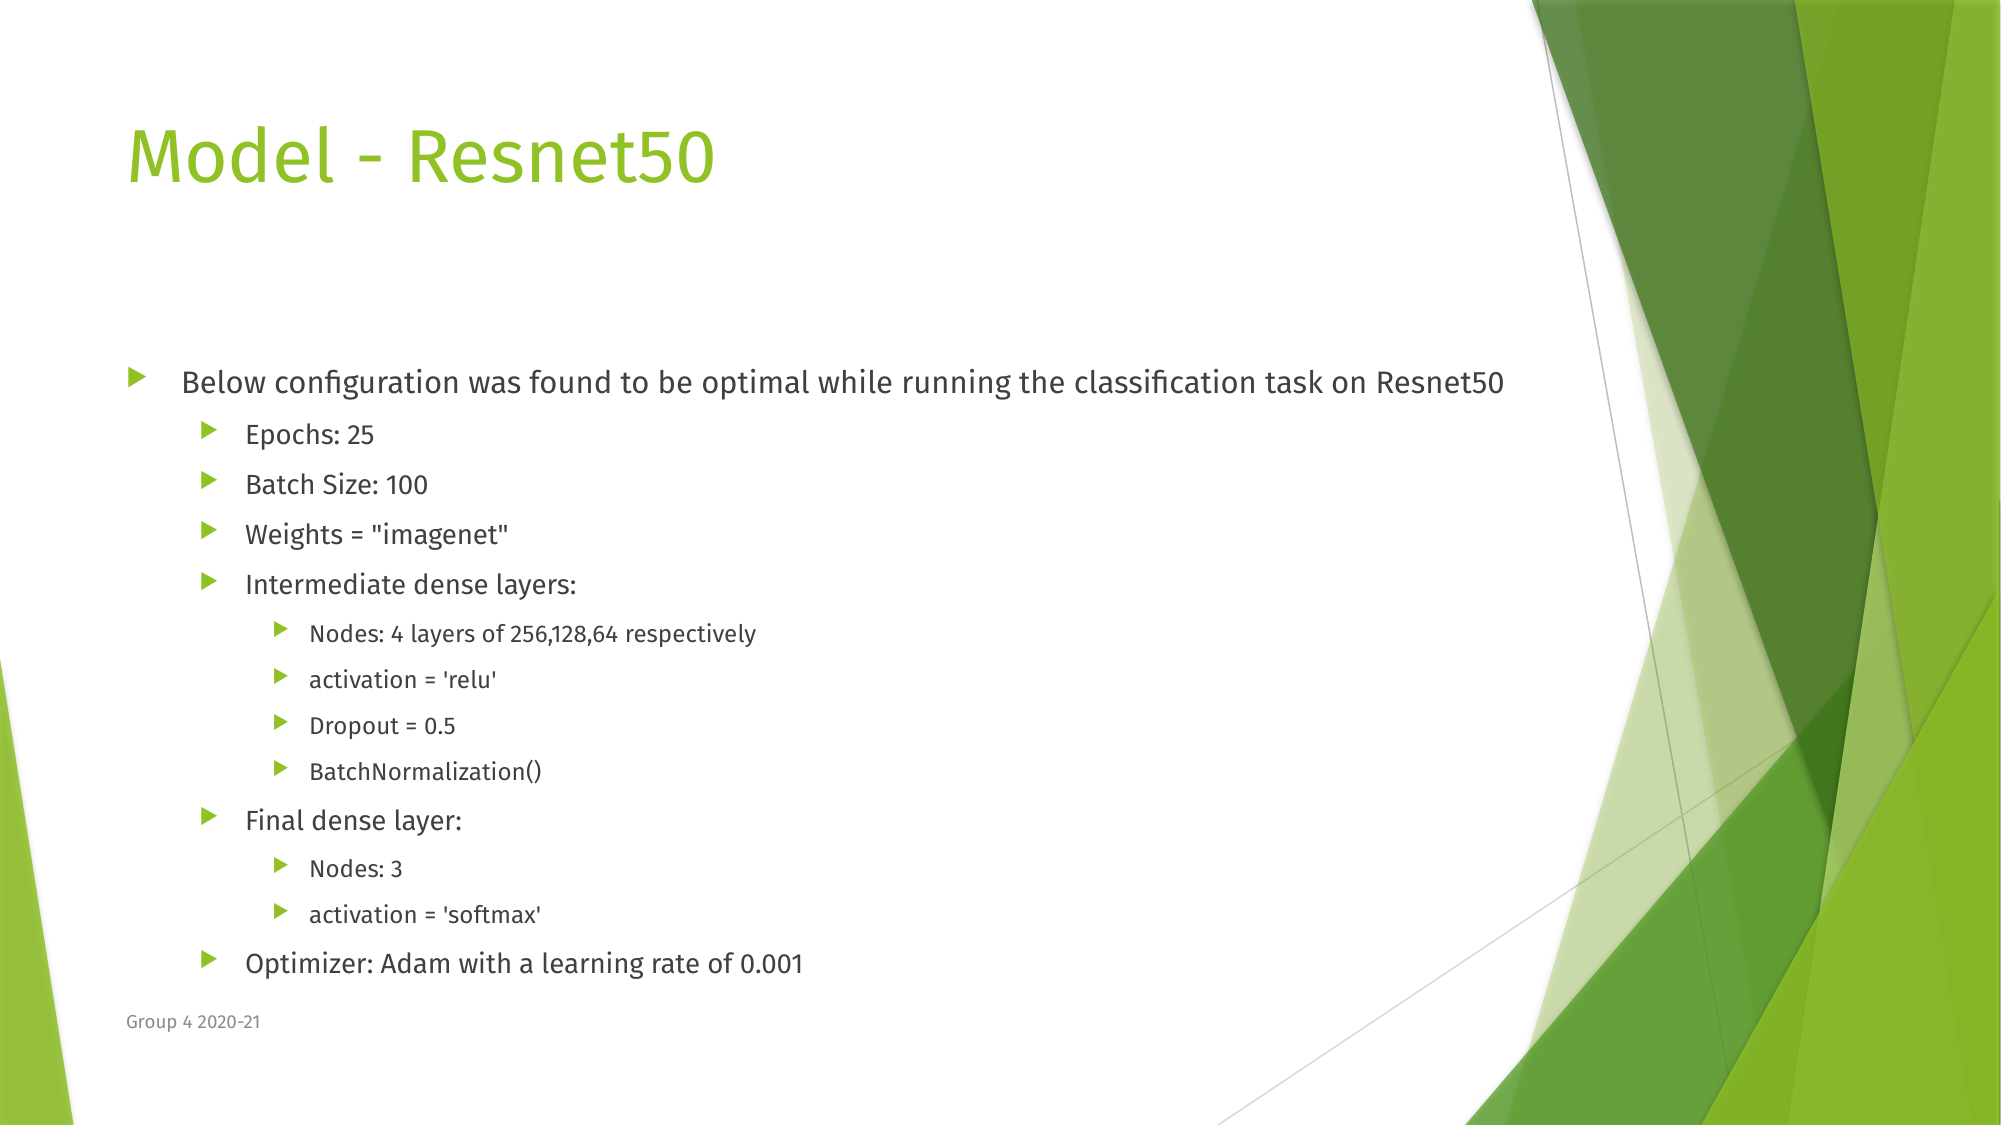

# Model - Resnet50
Below configuration was found to be optimal while running the classification task on Resnet50
Epochs: 25
Batch Size: 100
Weights = "imagenet"
Intermediate dense layers:
Nodes: 4 layers of 256,128,64 respectively
activation = 'relu'
Dropout = 0.5
BatchNormalization()
Final dense layer:
Nodes: 3
activation = 'softmax'
Optimizer: Adam with a learning rate of 0.001

Group 4 2020-21